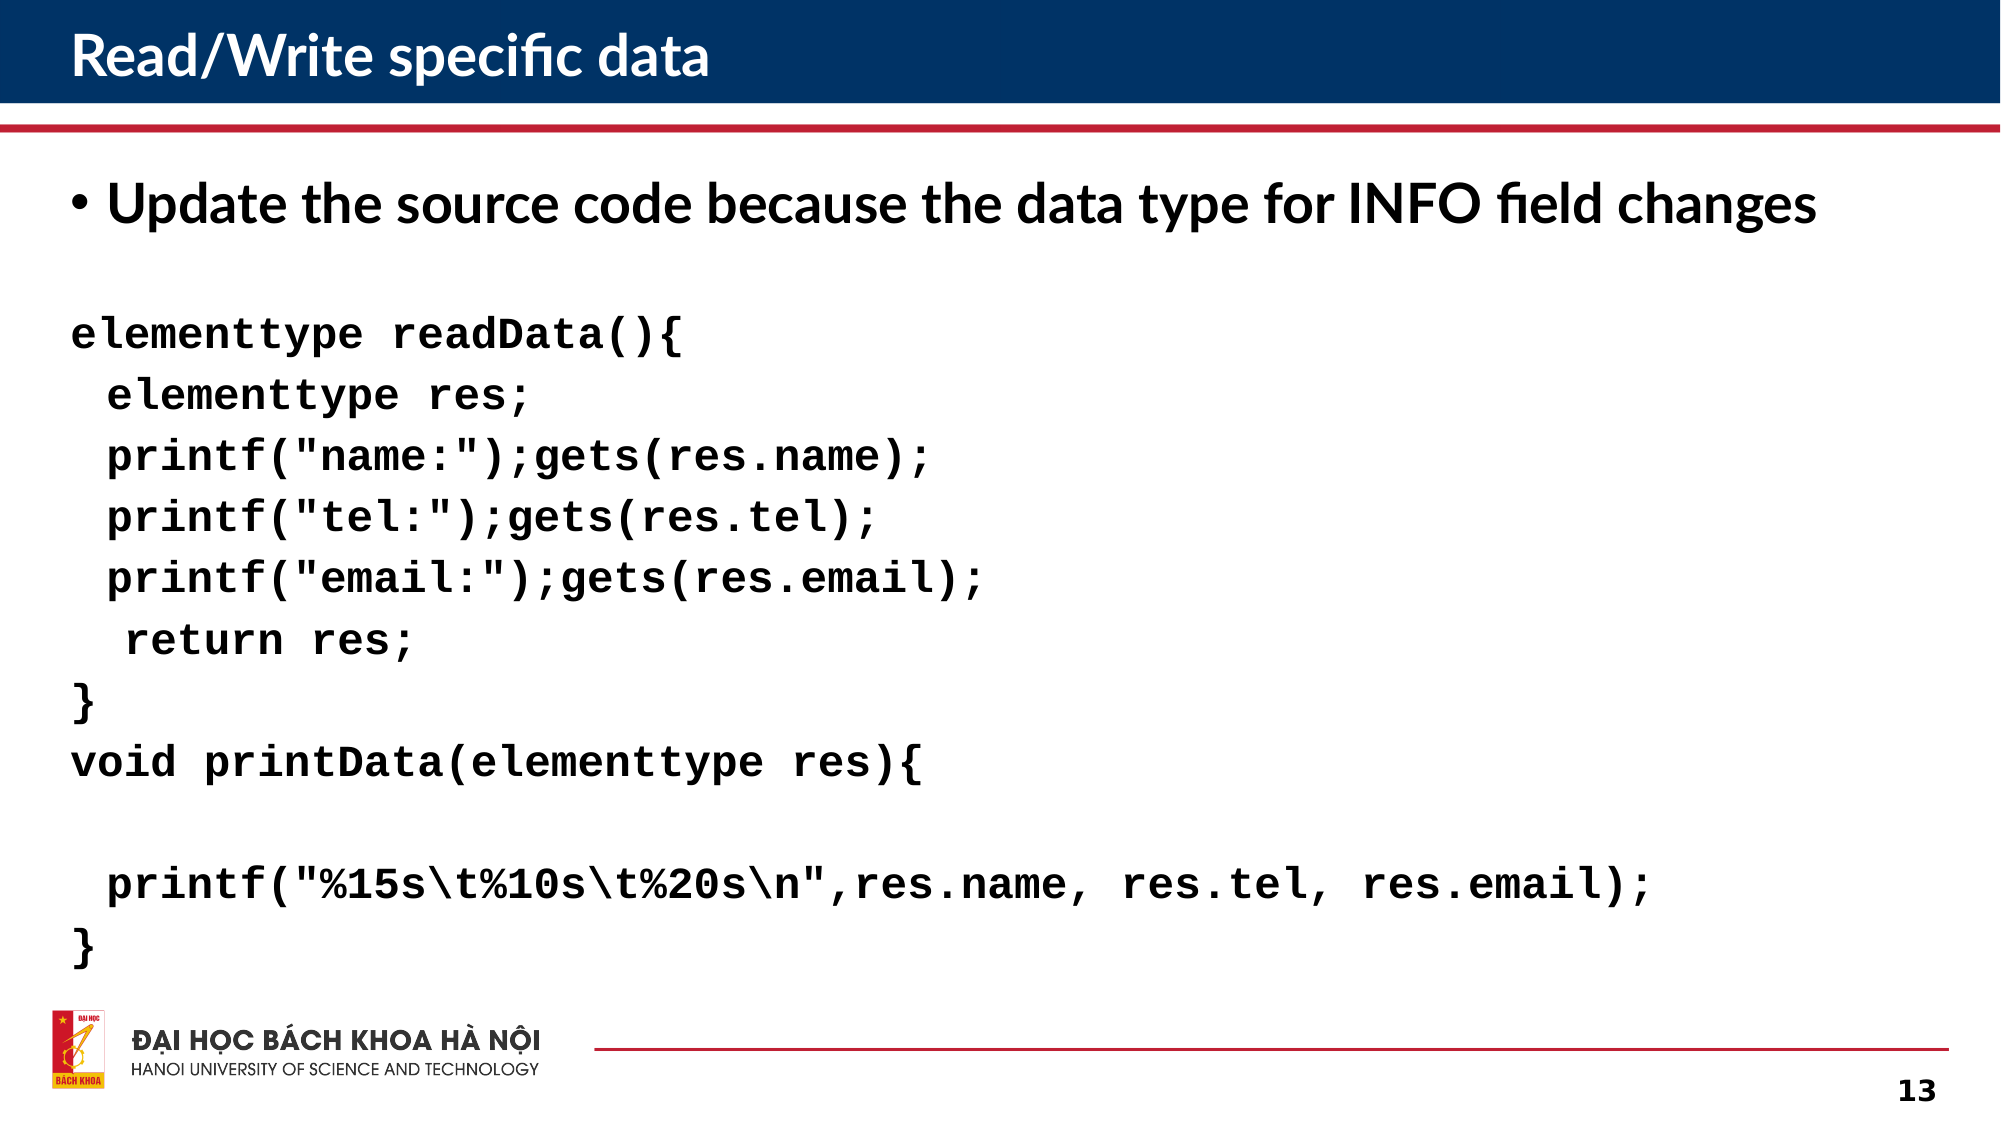

# Read/Write specific data
Update the source code because the data type for INFO field changes

elementtype readData(){
	elementtype res;
	printf("name:");gets(res.name);
	printf("tel:");gets(res.tel);
	printf("email:");gets(res.email);
  return res;
}
void printData(elementtype res){

	printf("%15s\t%10s\t%20s\n",res.name, res.tel, res.email);
}

13